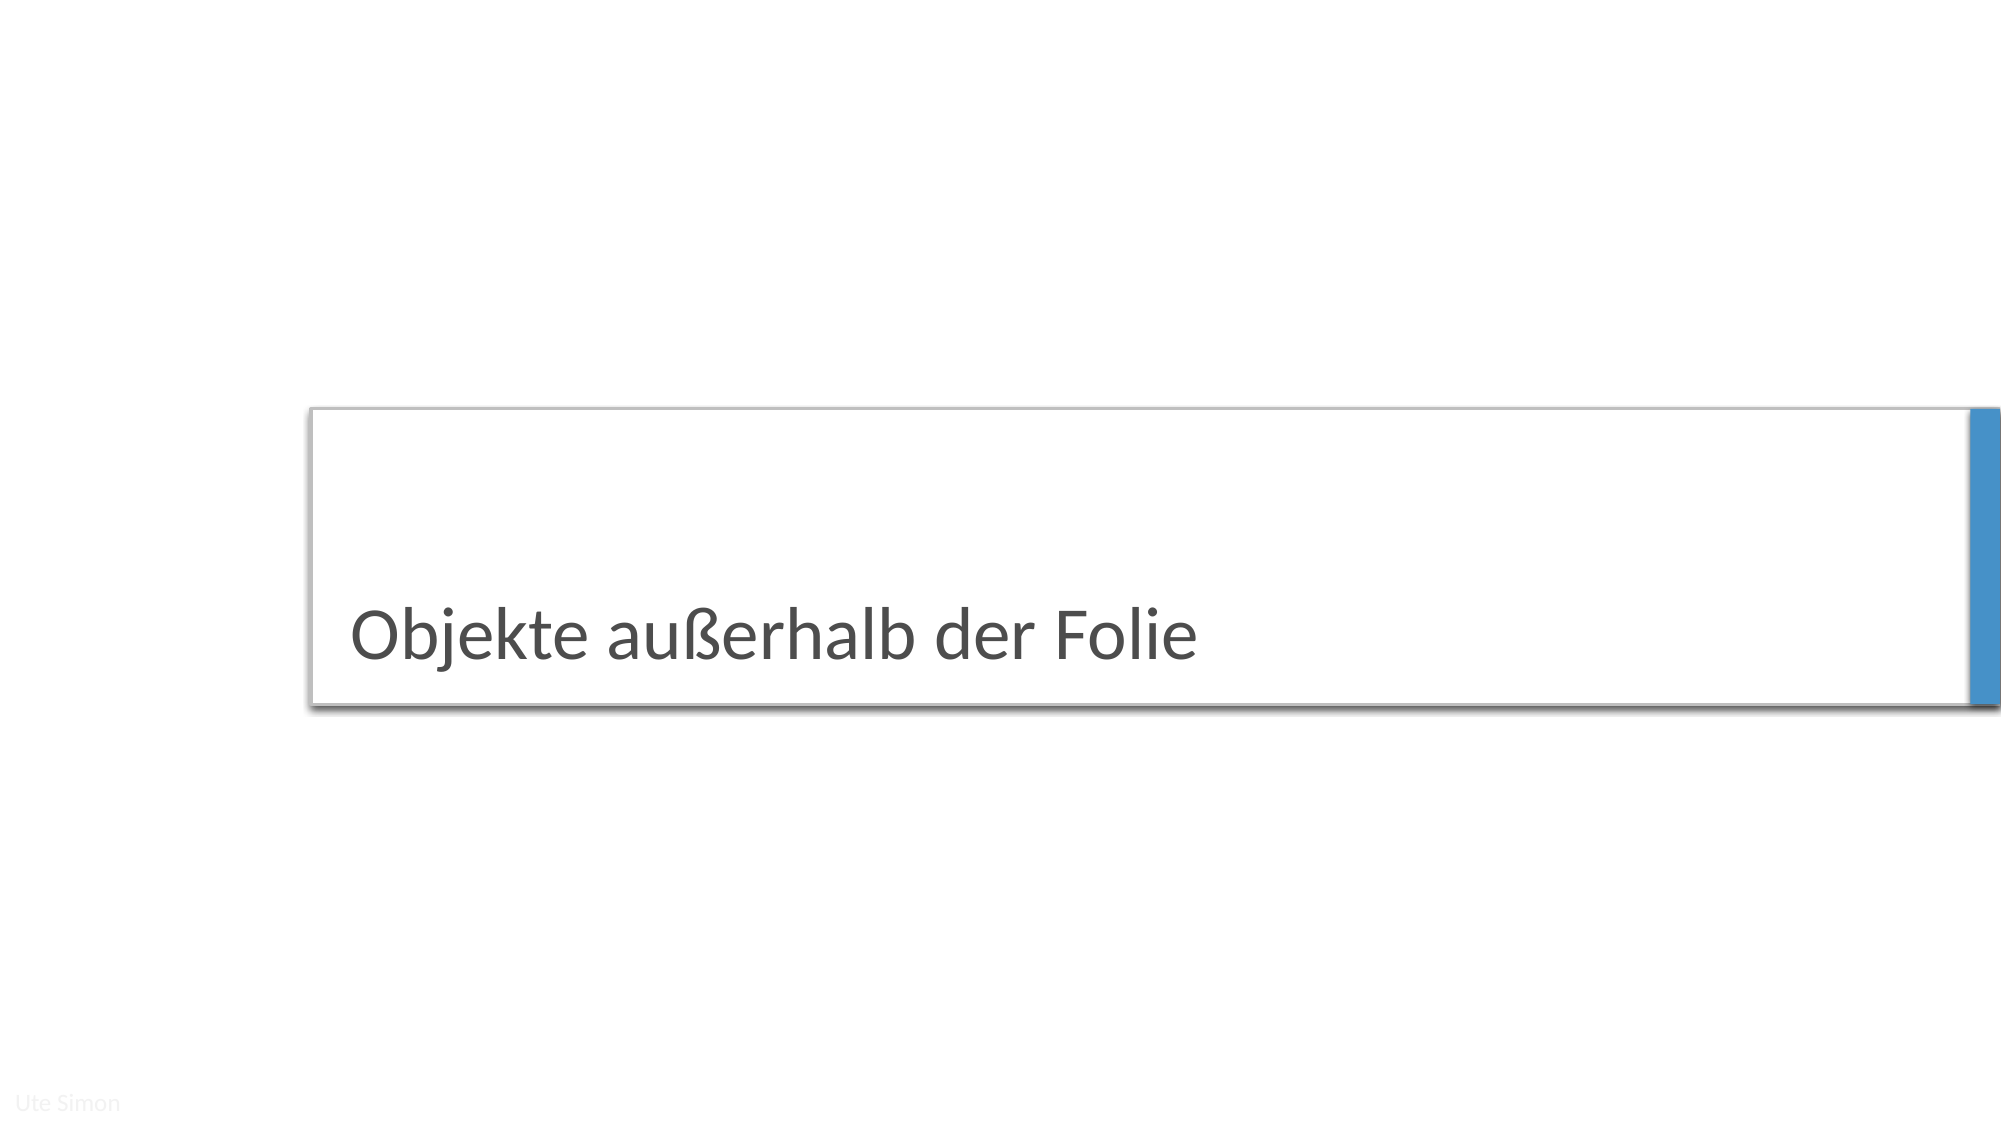

# Objekte außerhalb der Folie
Ute Simon